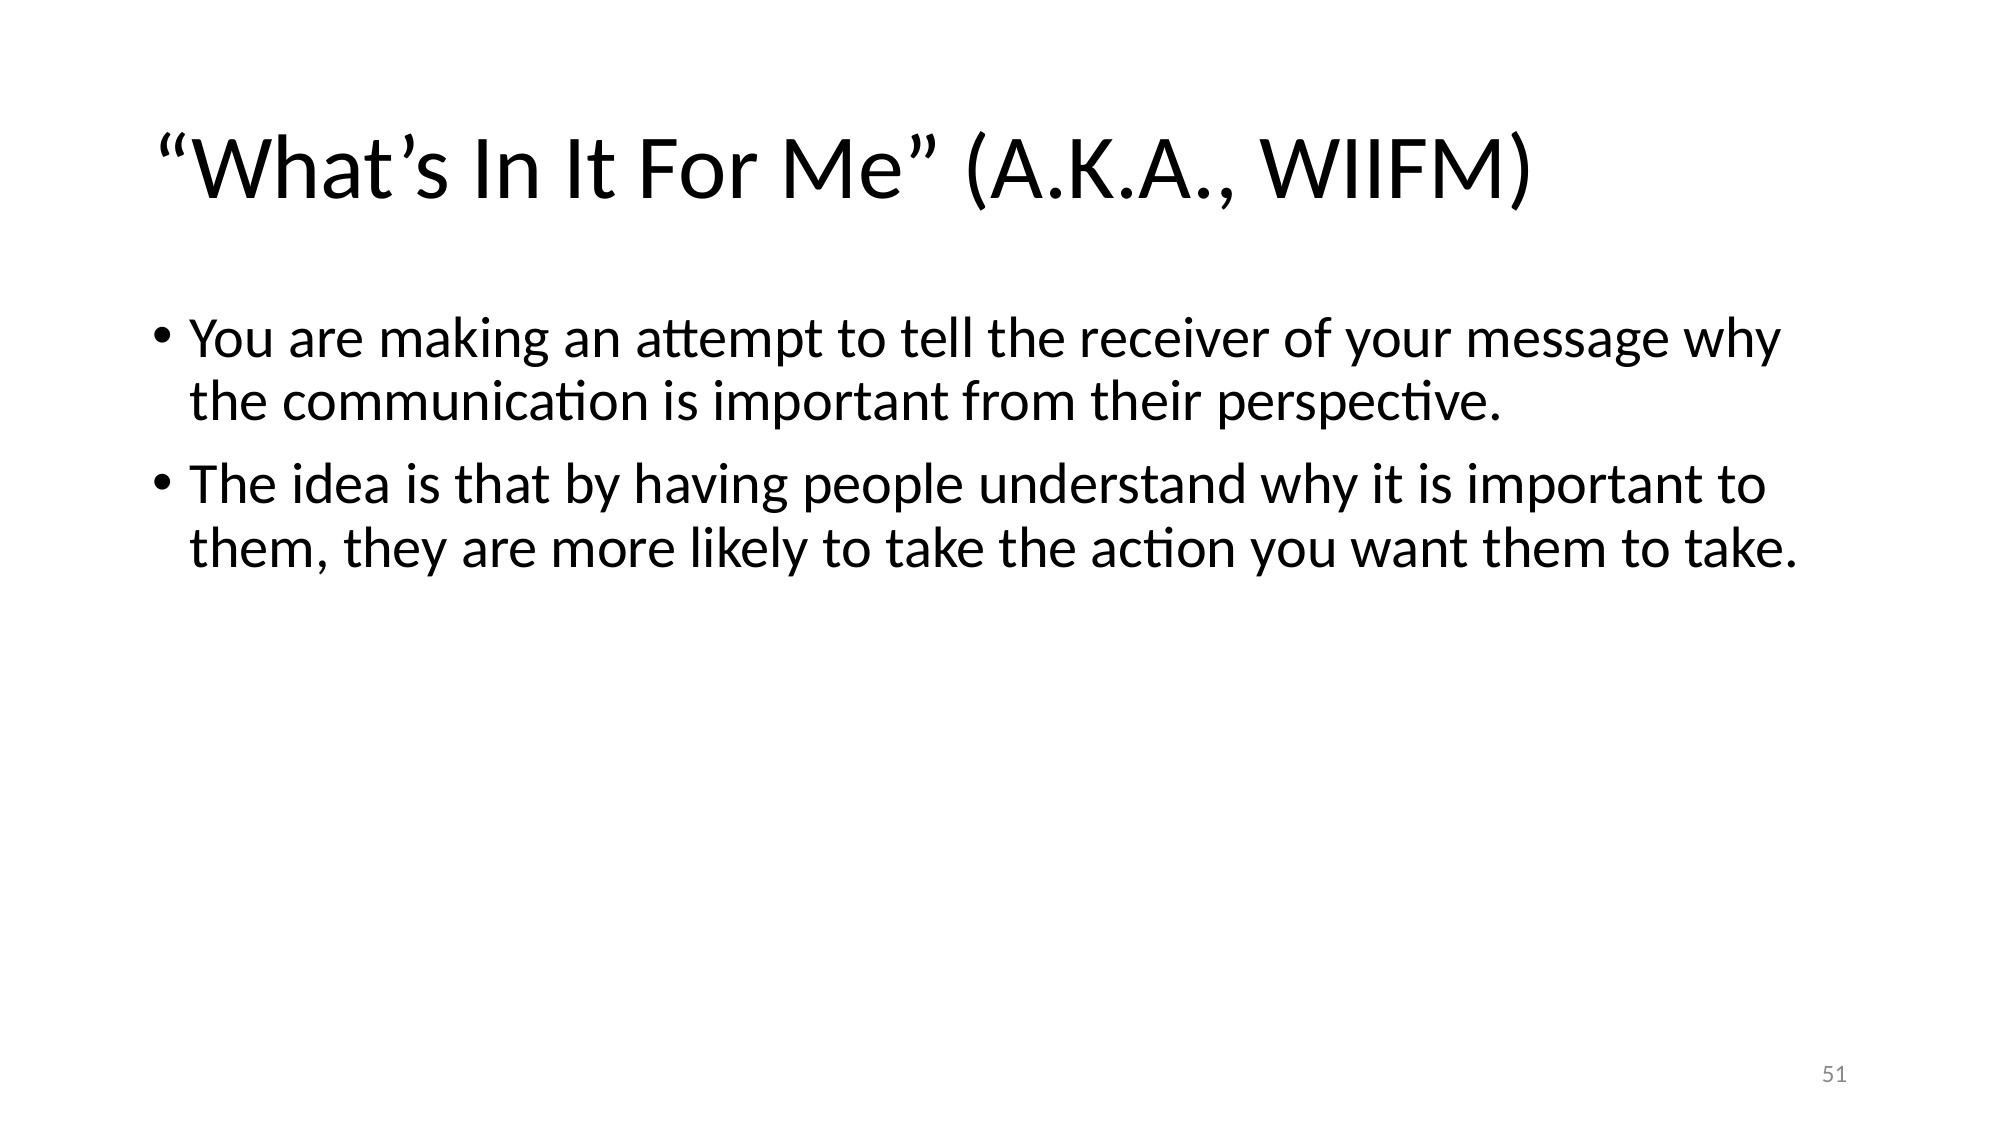

# “What’s In It For Me” (A.K.A., WIIFM)
You are making an attempt to tell the receiver of your message why the communication is important from their perspective.
The idea is that by having people understand why it is important to them, they are more likely to take the action you want them to take.
51